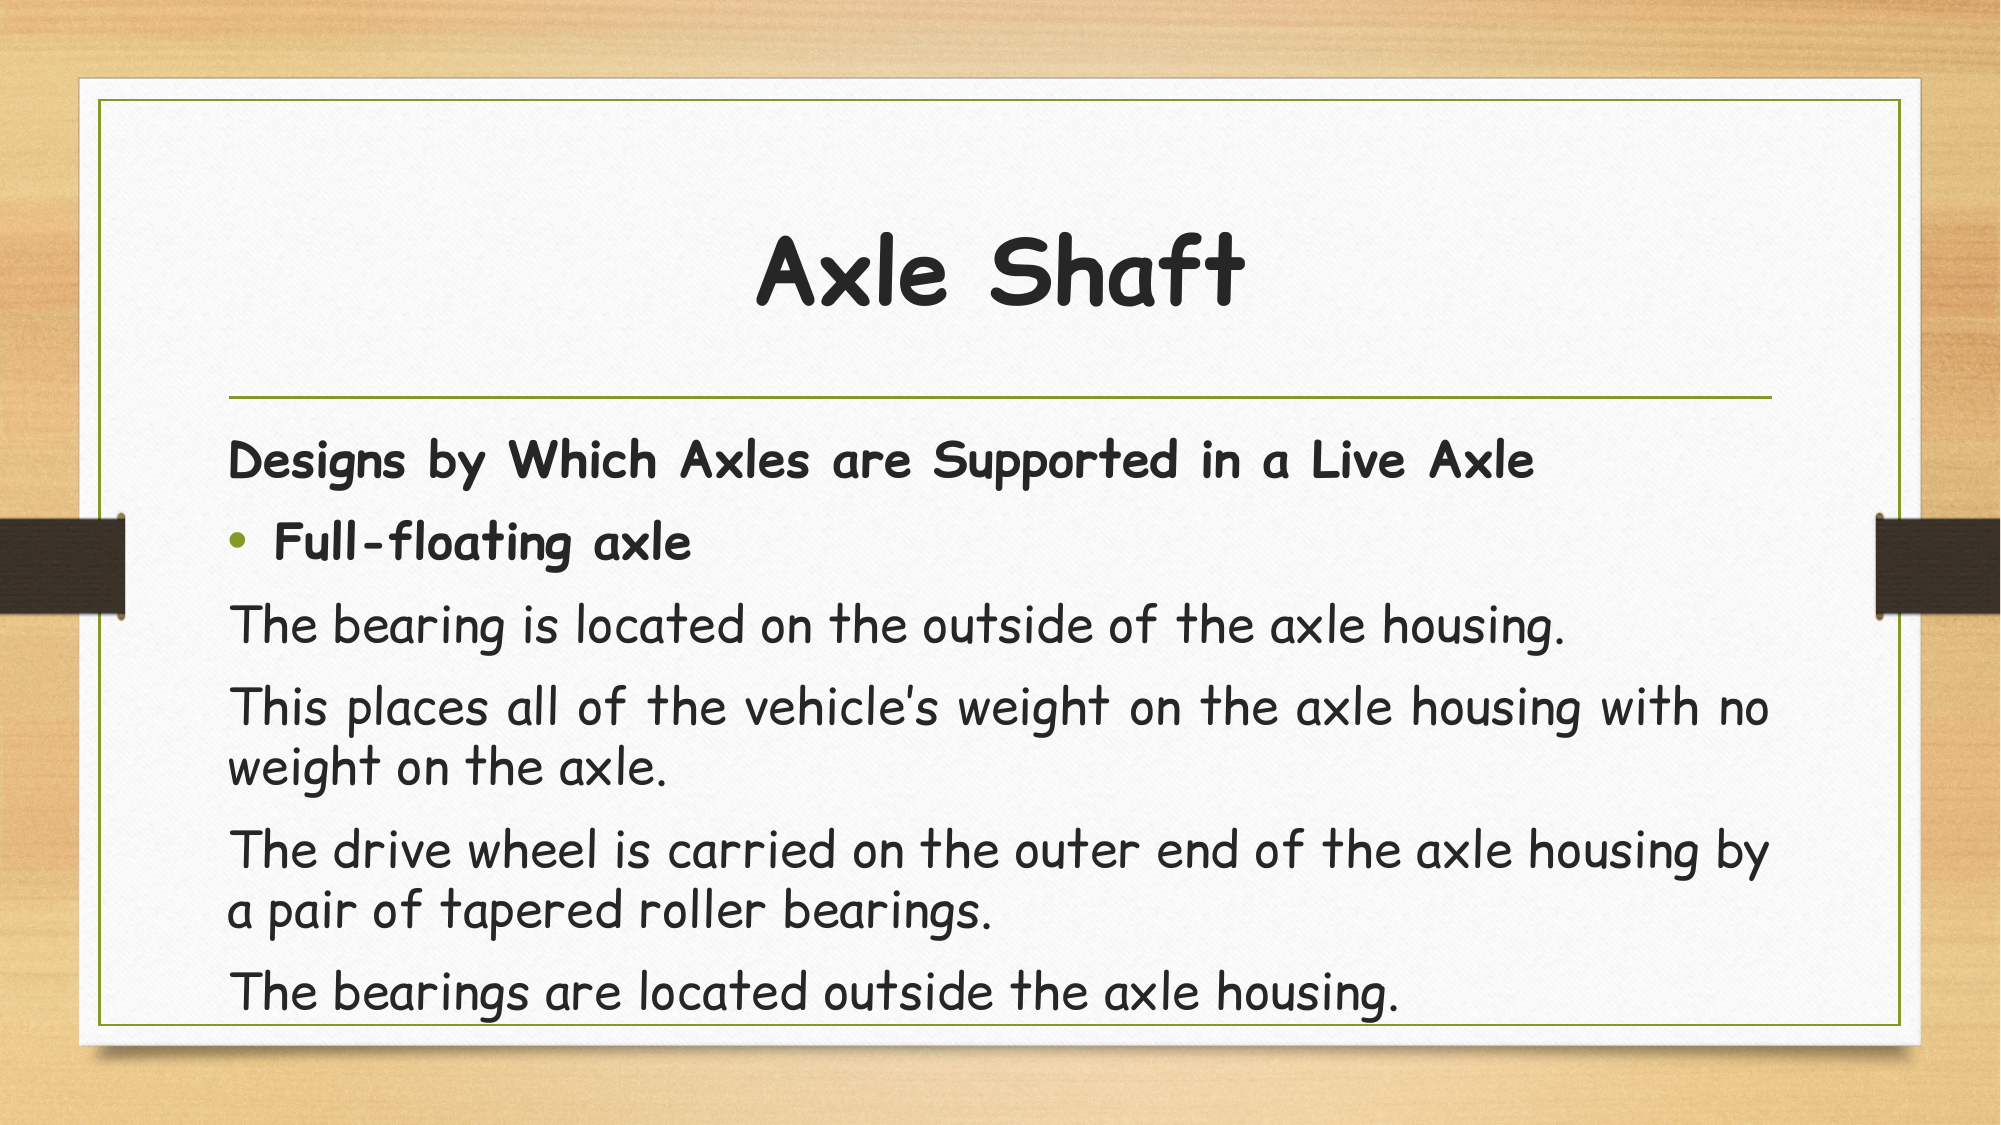

# Axle Shaft
Designs by Which Axles are Supported in a Live Axle
Full-floating axle
The bearing is located on the outside of the axle housing.
This places all of the vehicle’s weight on the axle housing with no weight on the axle.
The drive wheel is carried on the outer end of the axle housing by a pair of tapered roller bearings.
The bearings are located outside the axle housing.